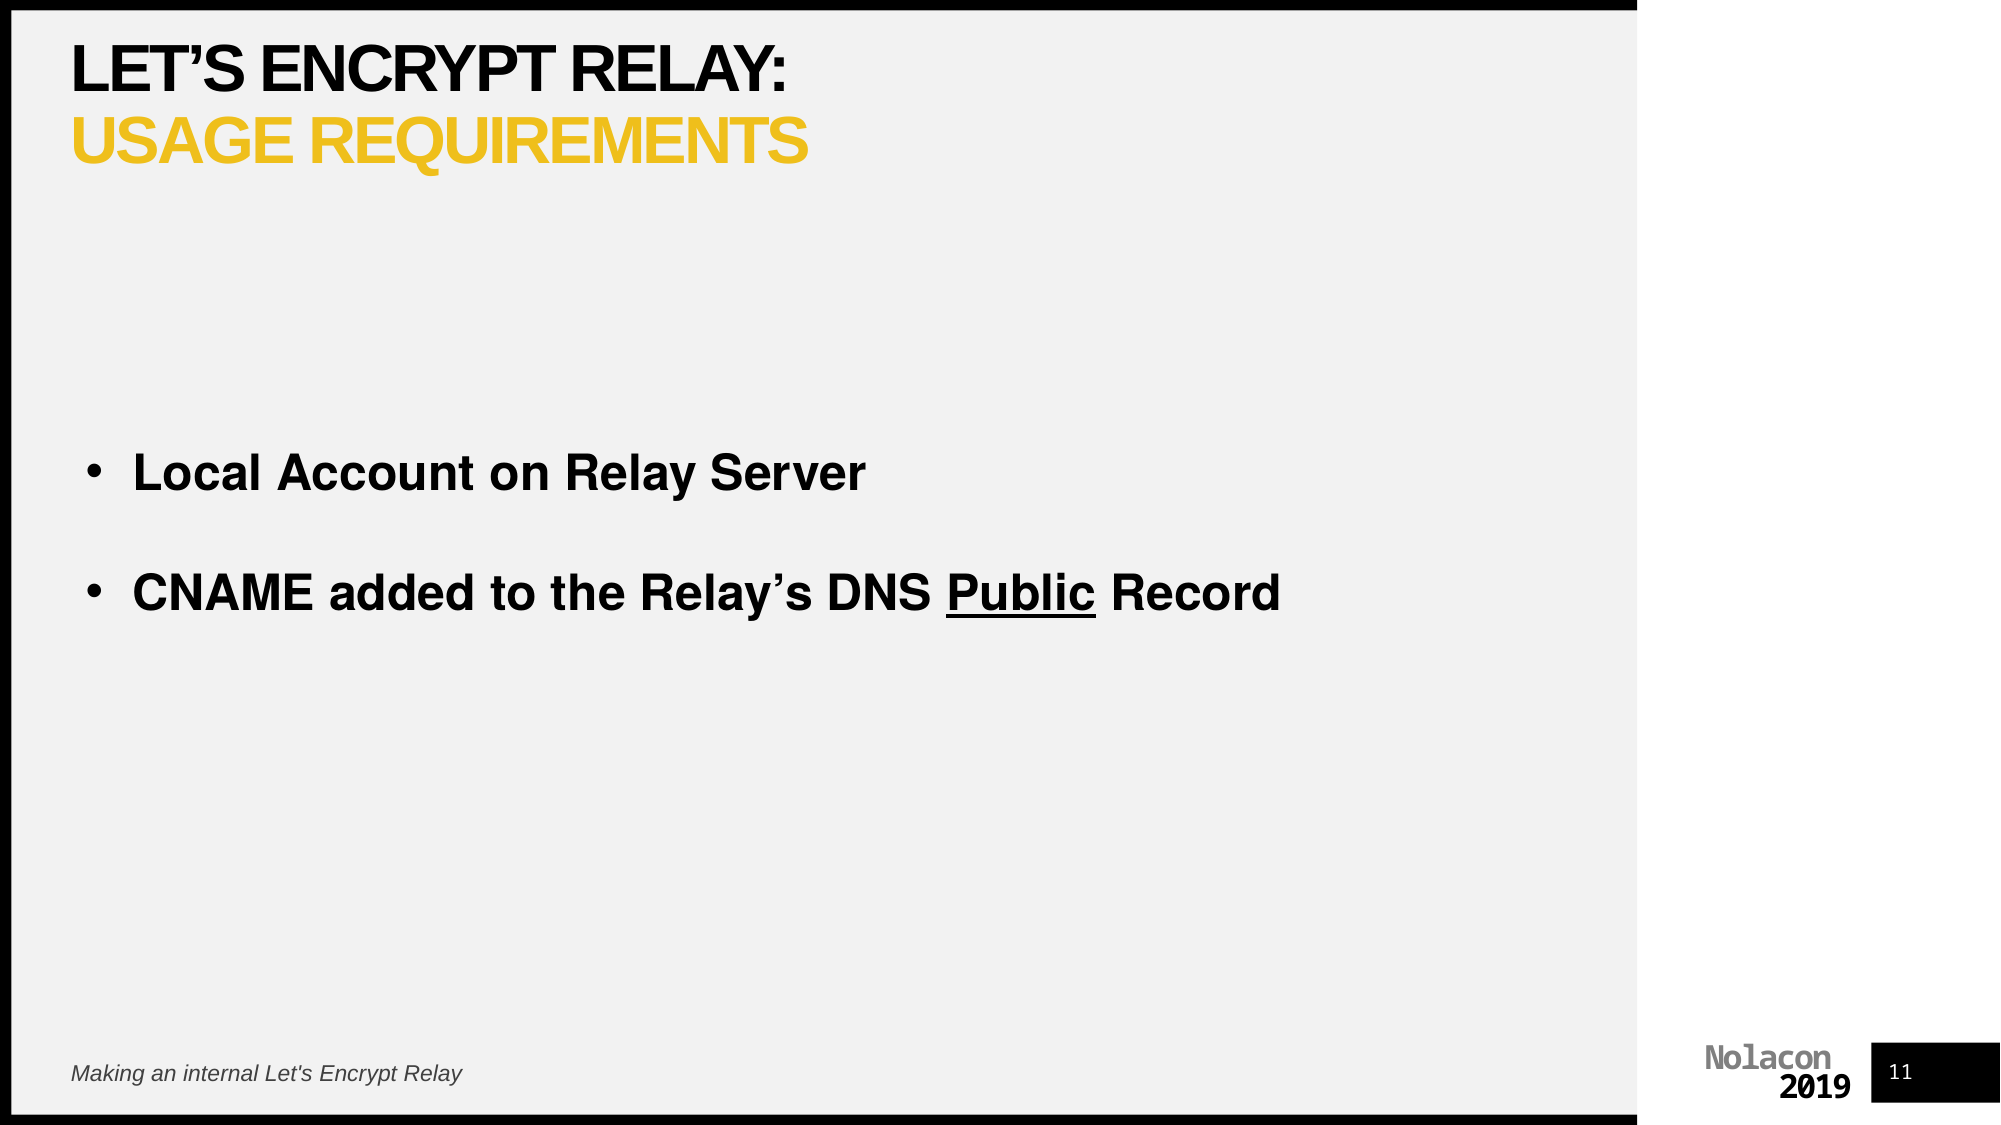

# Let’s Encrypt Relay: Usage Requirements
Local Account on Relay Server

CNAME added to the Relay’s DNS Public Record

Making an internal Let's Encrypt Relay
11